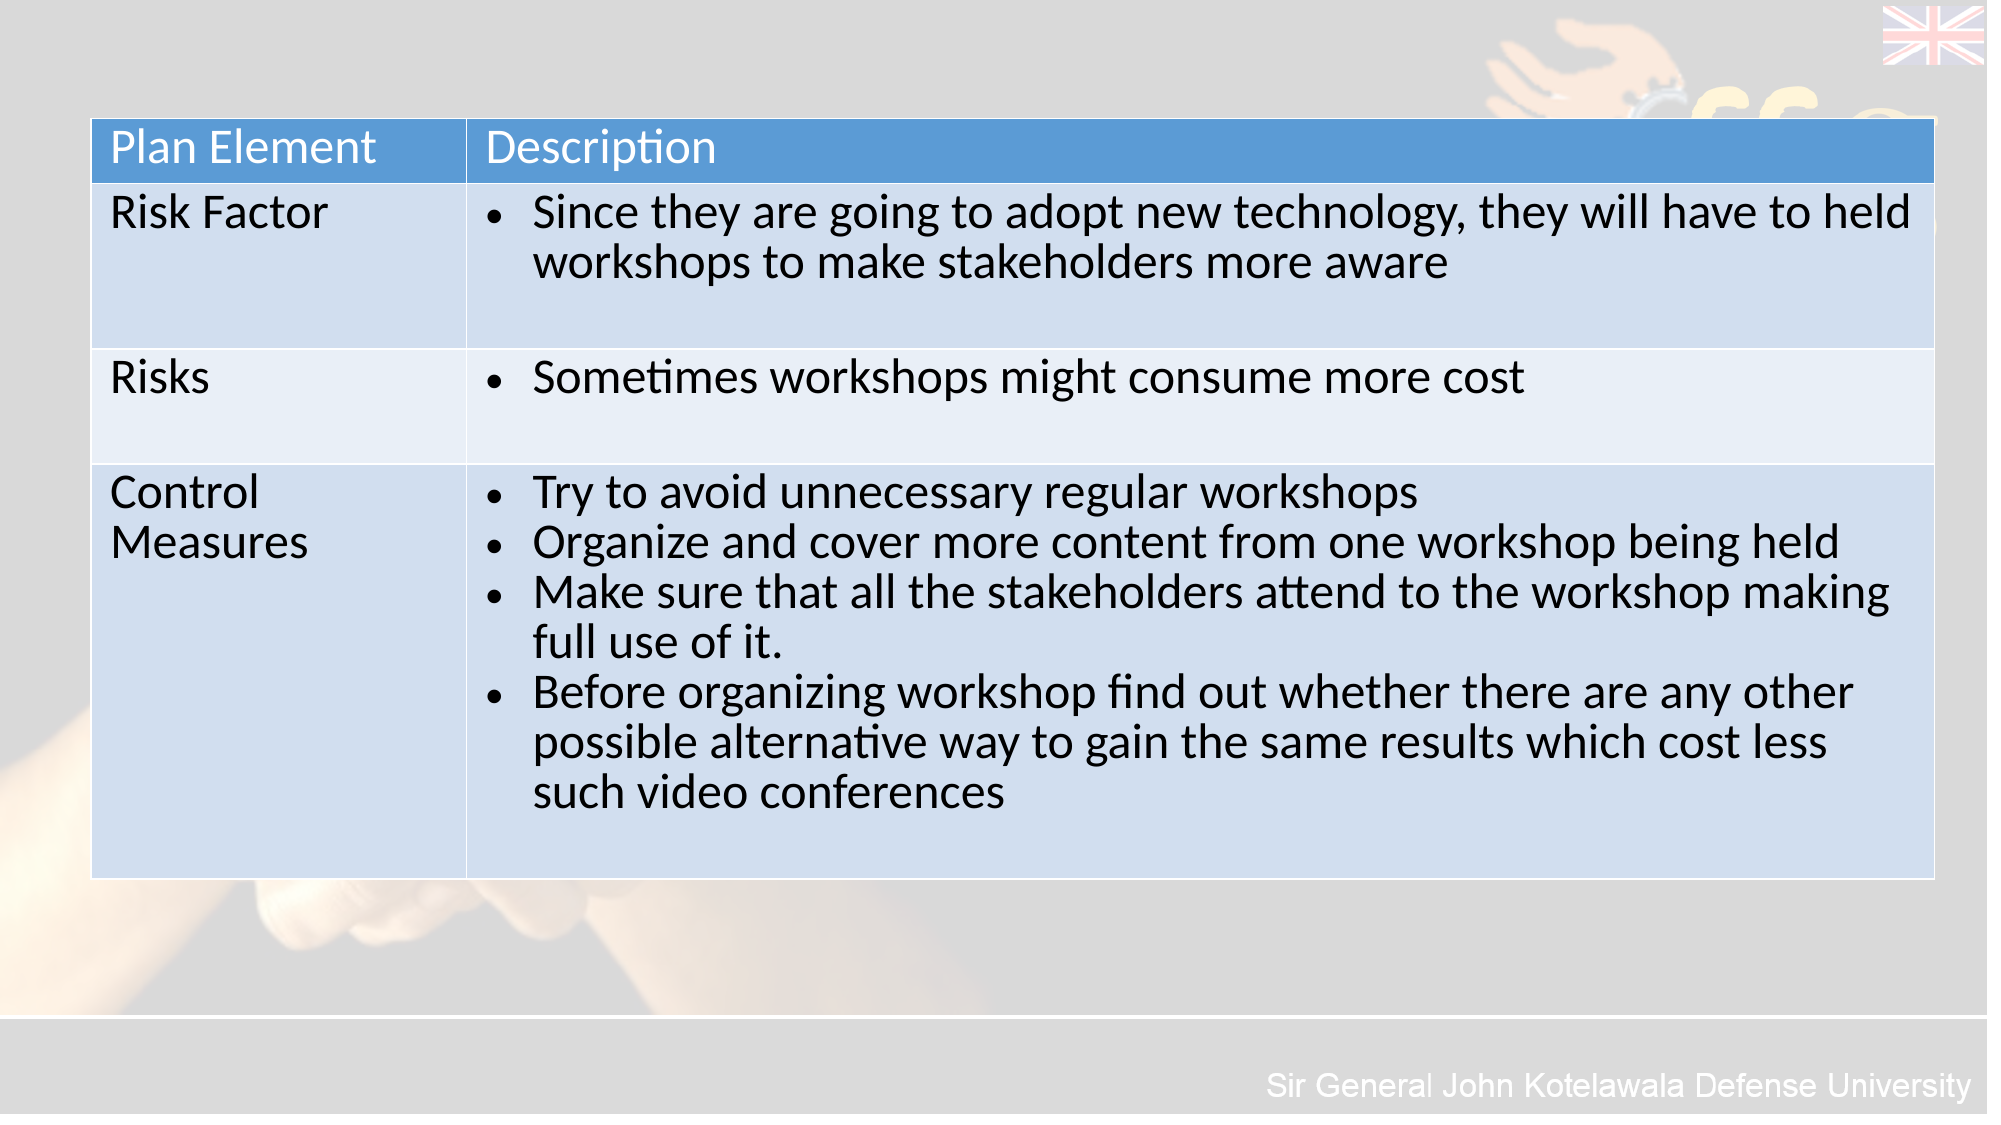

| Plan Element | Description |
| --- | --- |
| Risk Factor | Since they are going to adopt new technology, they will have to held workshops to make stakeholders more aware |
| Risks | Sometimes workshops might consume more cost |
| Control Measures | Try to avoid unnecessary regular workshops Organize and cover more content from one workshop being held Make sure that all the stakeholders attend to the workshop making full use of it. Before organizing workshop find out whether there are any other possible alternative way to gain the same results which cost less such video conferences |